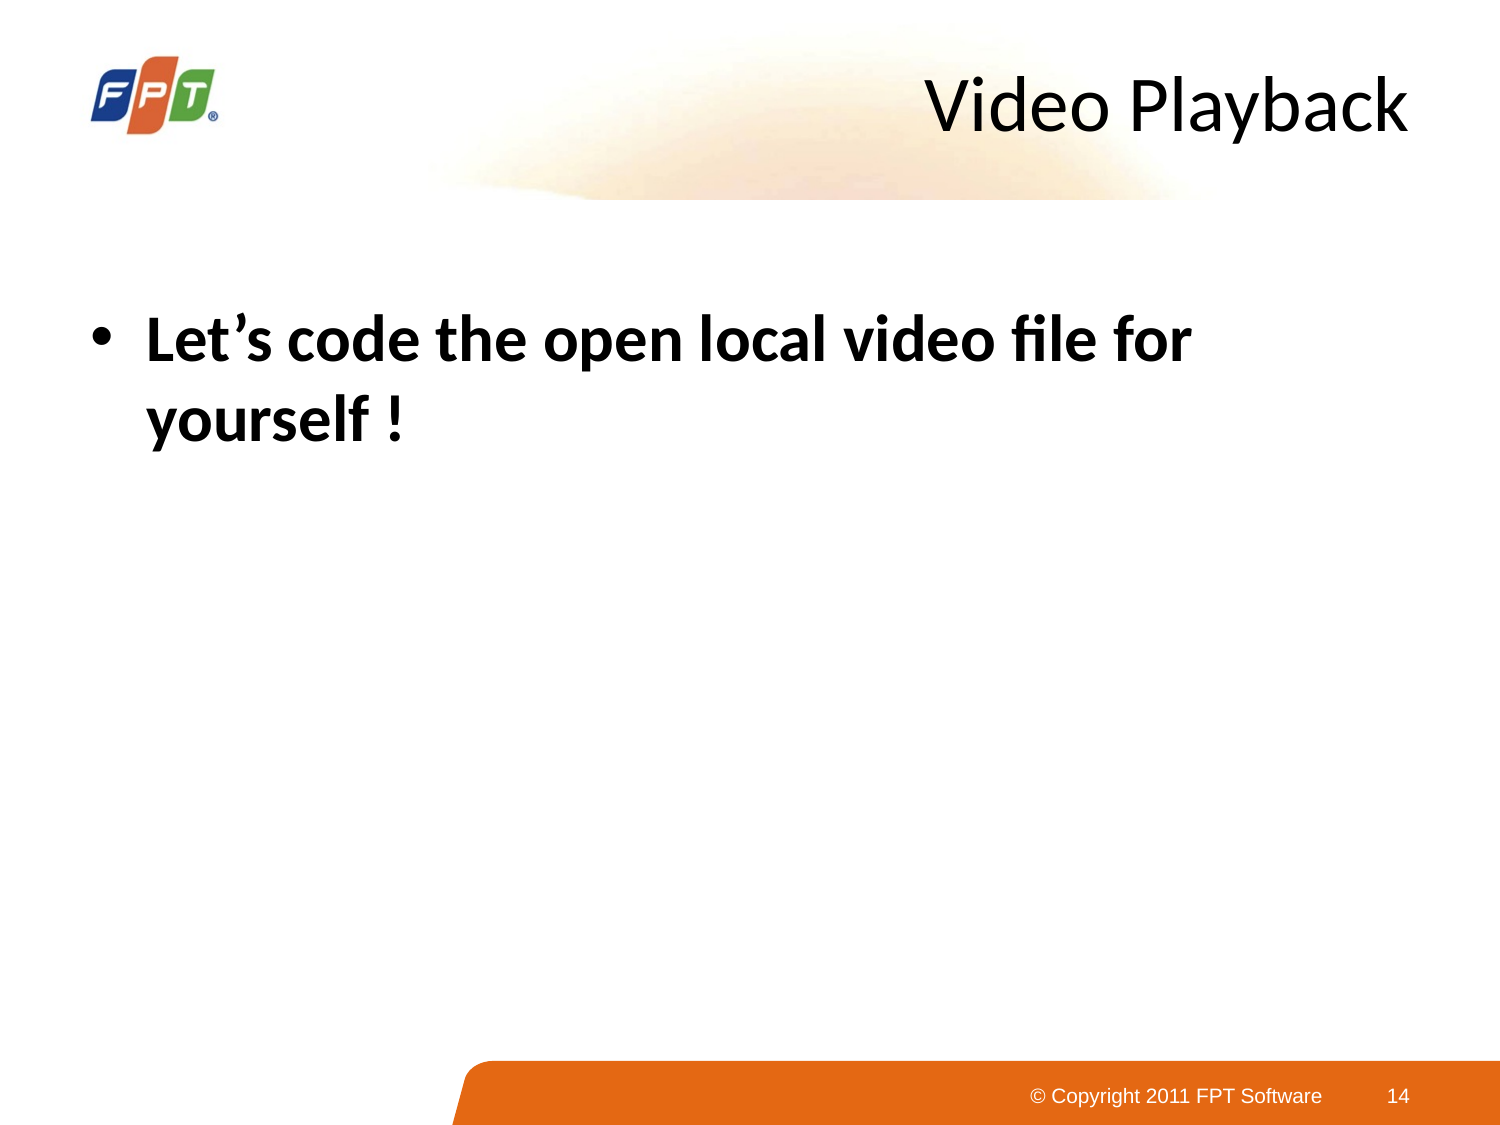

# Video Playback
Let’s code the open local video file for yourself !